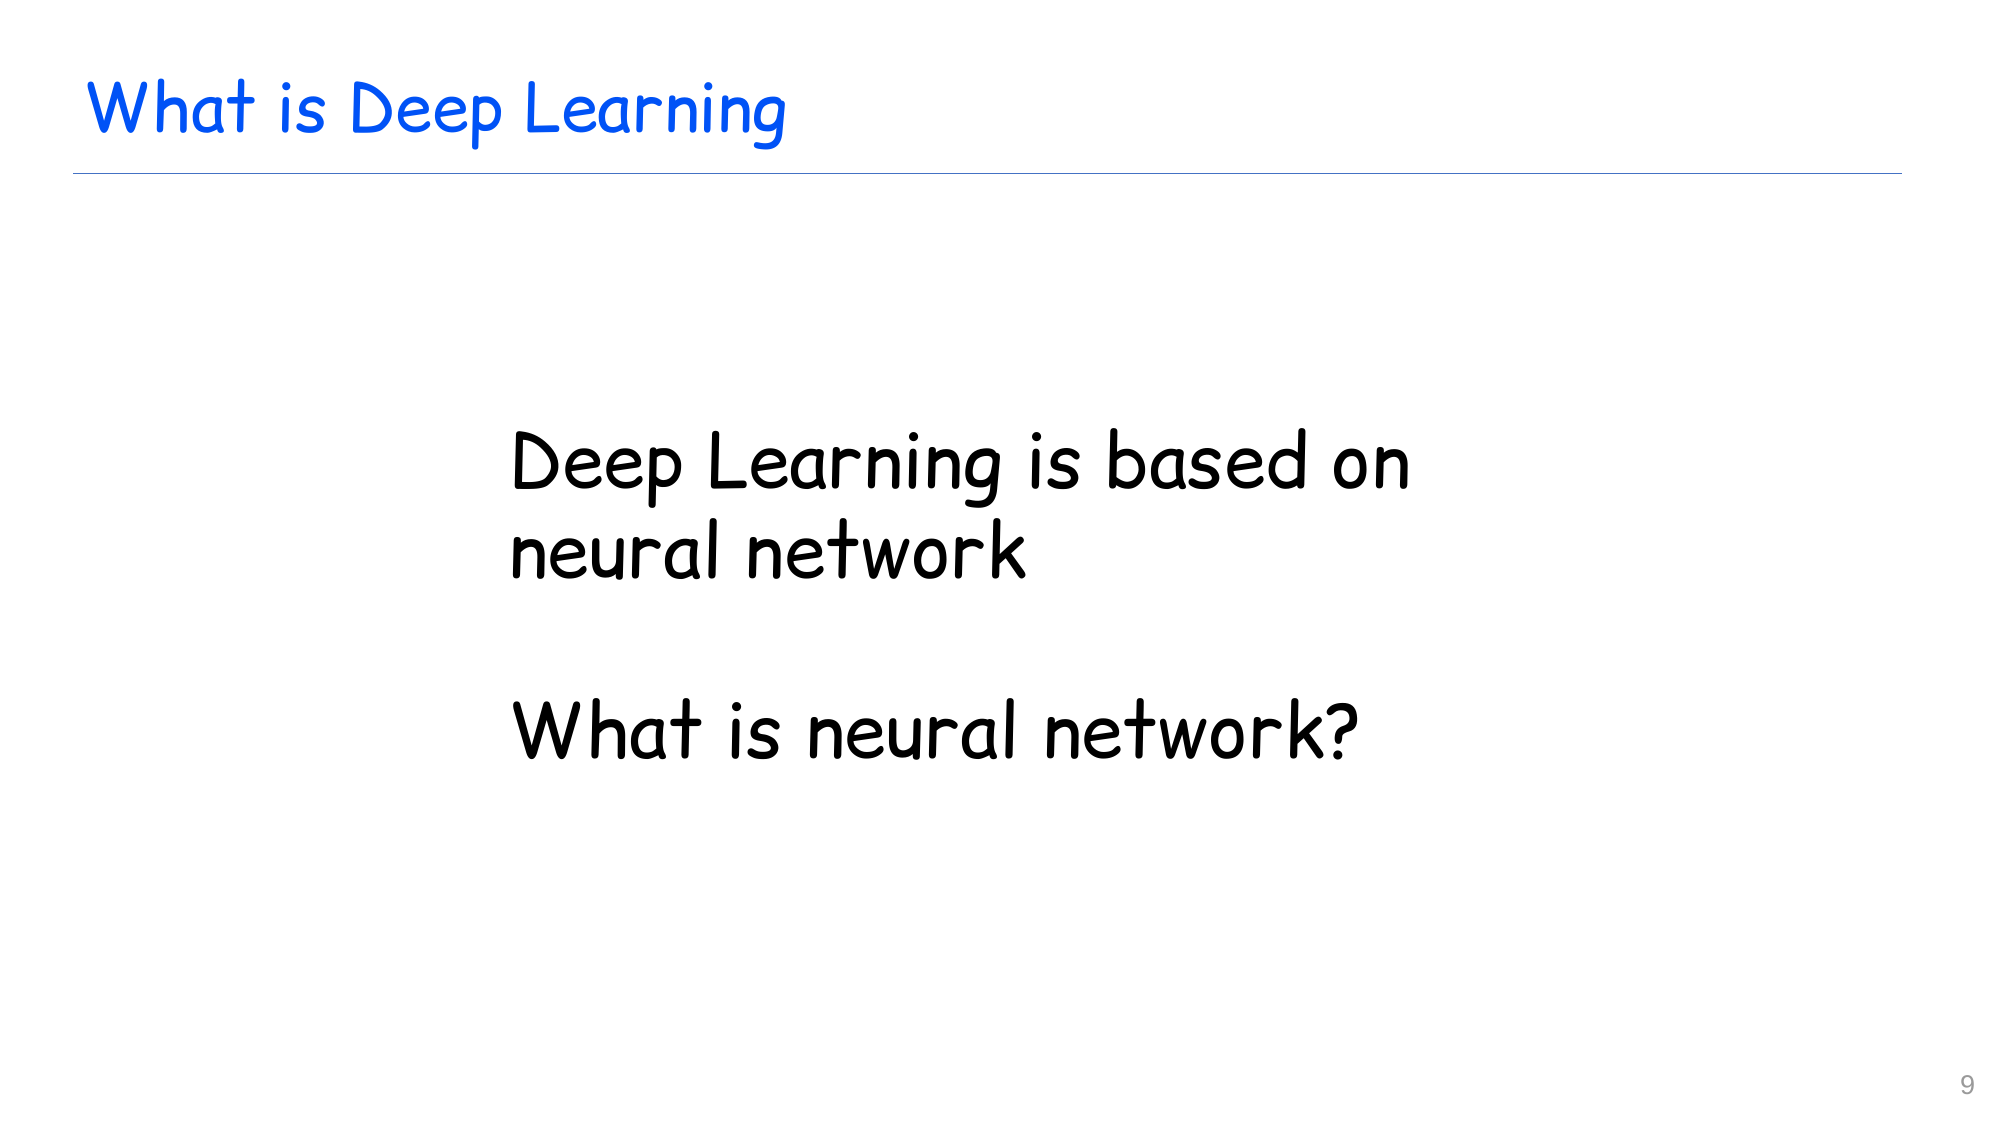

# What is Deep Learning
Deep Learning is based on neural network

What is neural network?
9